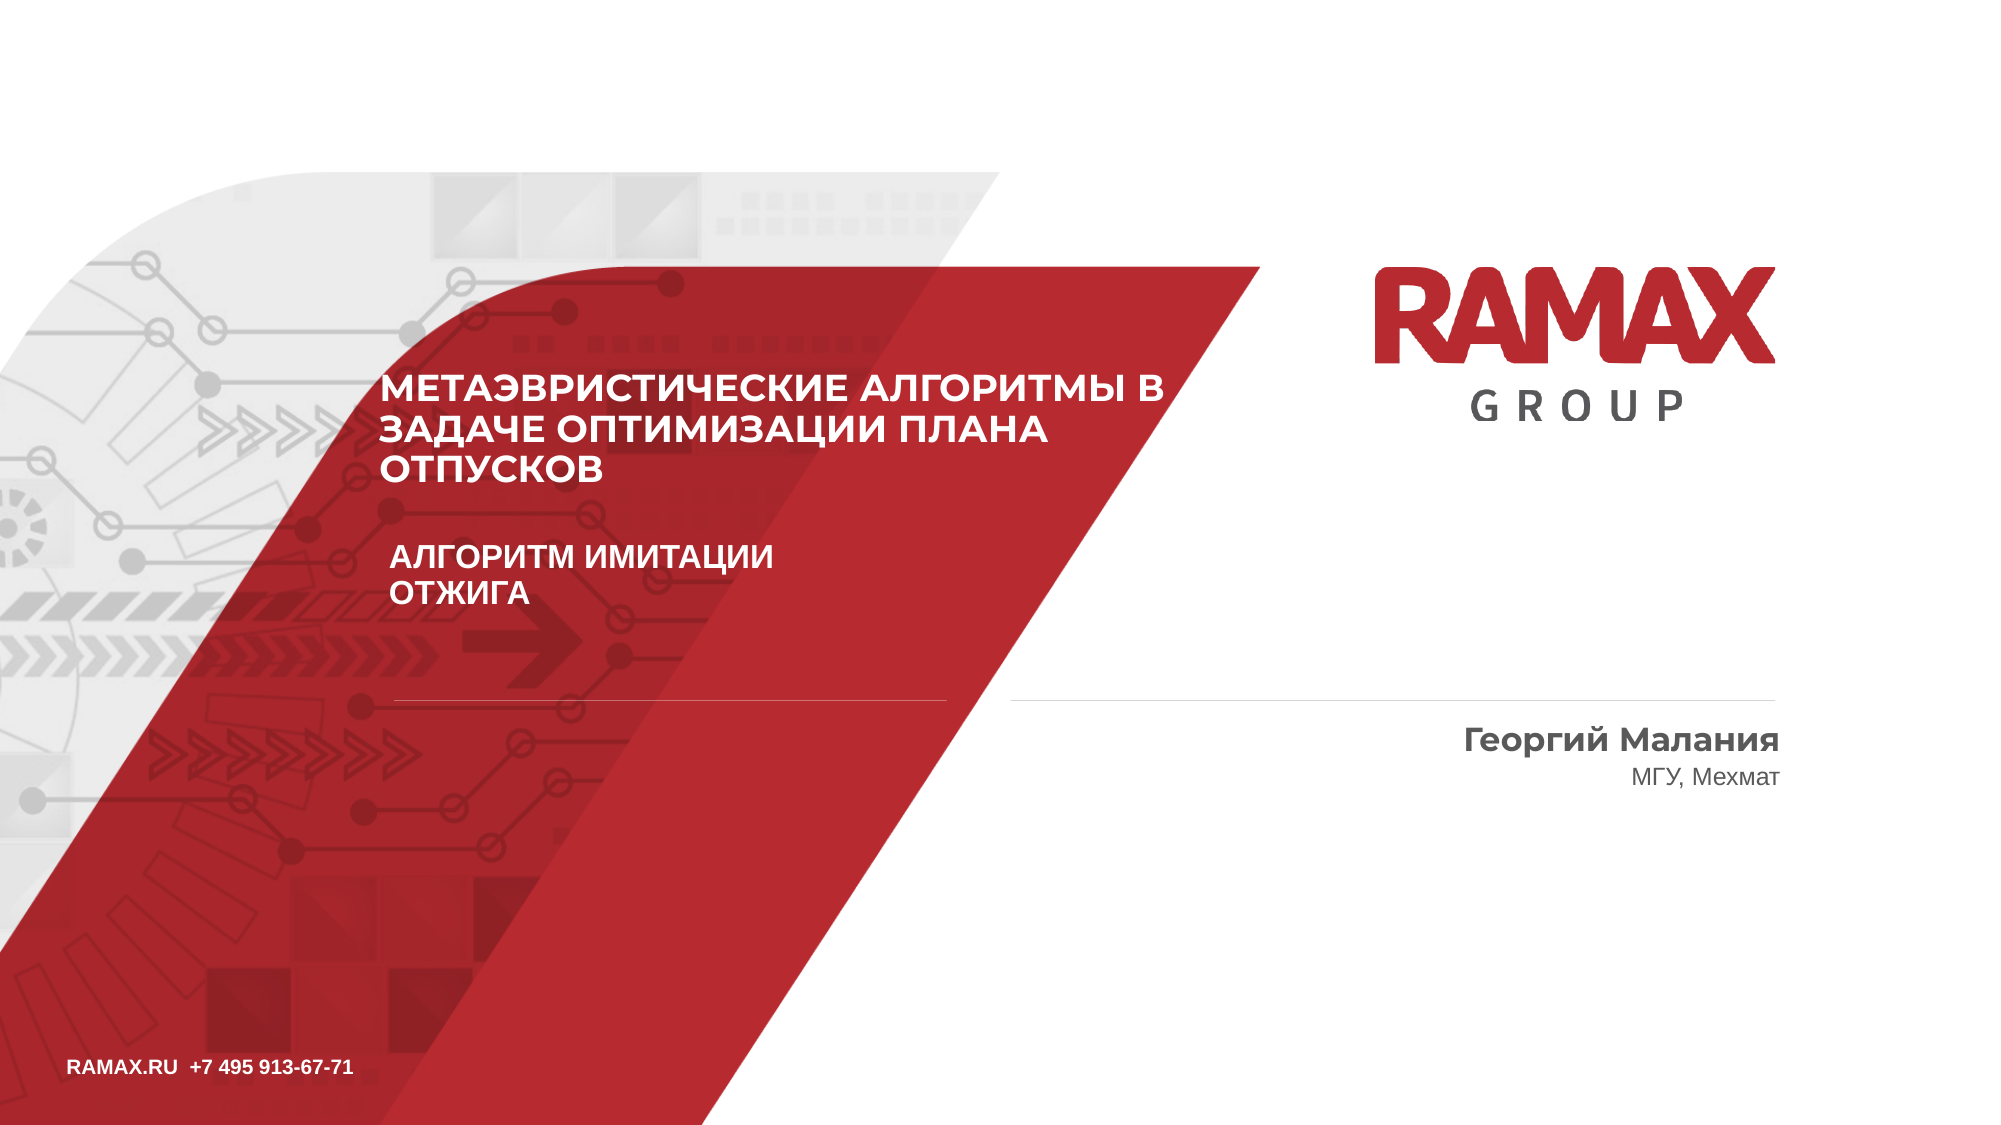

Метаэвристические алгоритмы в задаче оптимизации плана отпусков
Алгоритм имитации отжига
Георгий Малания
МГУ, Мехмат